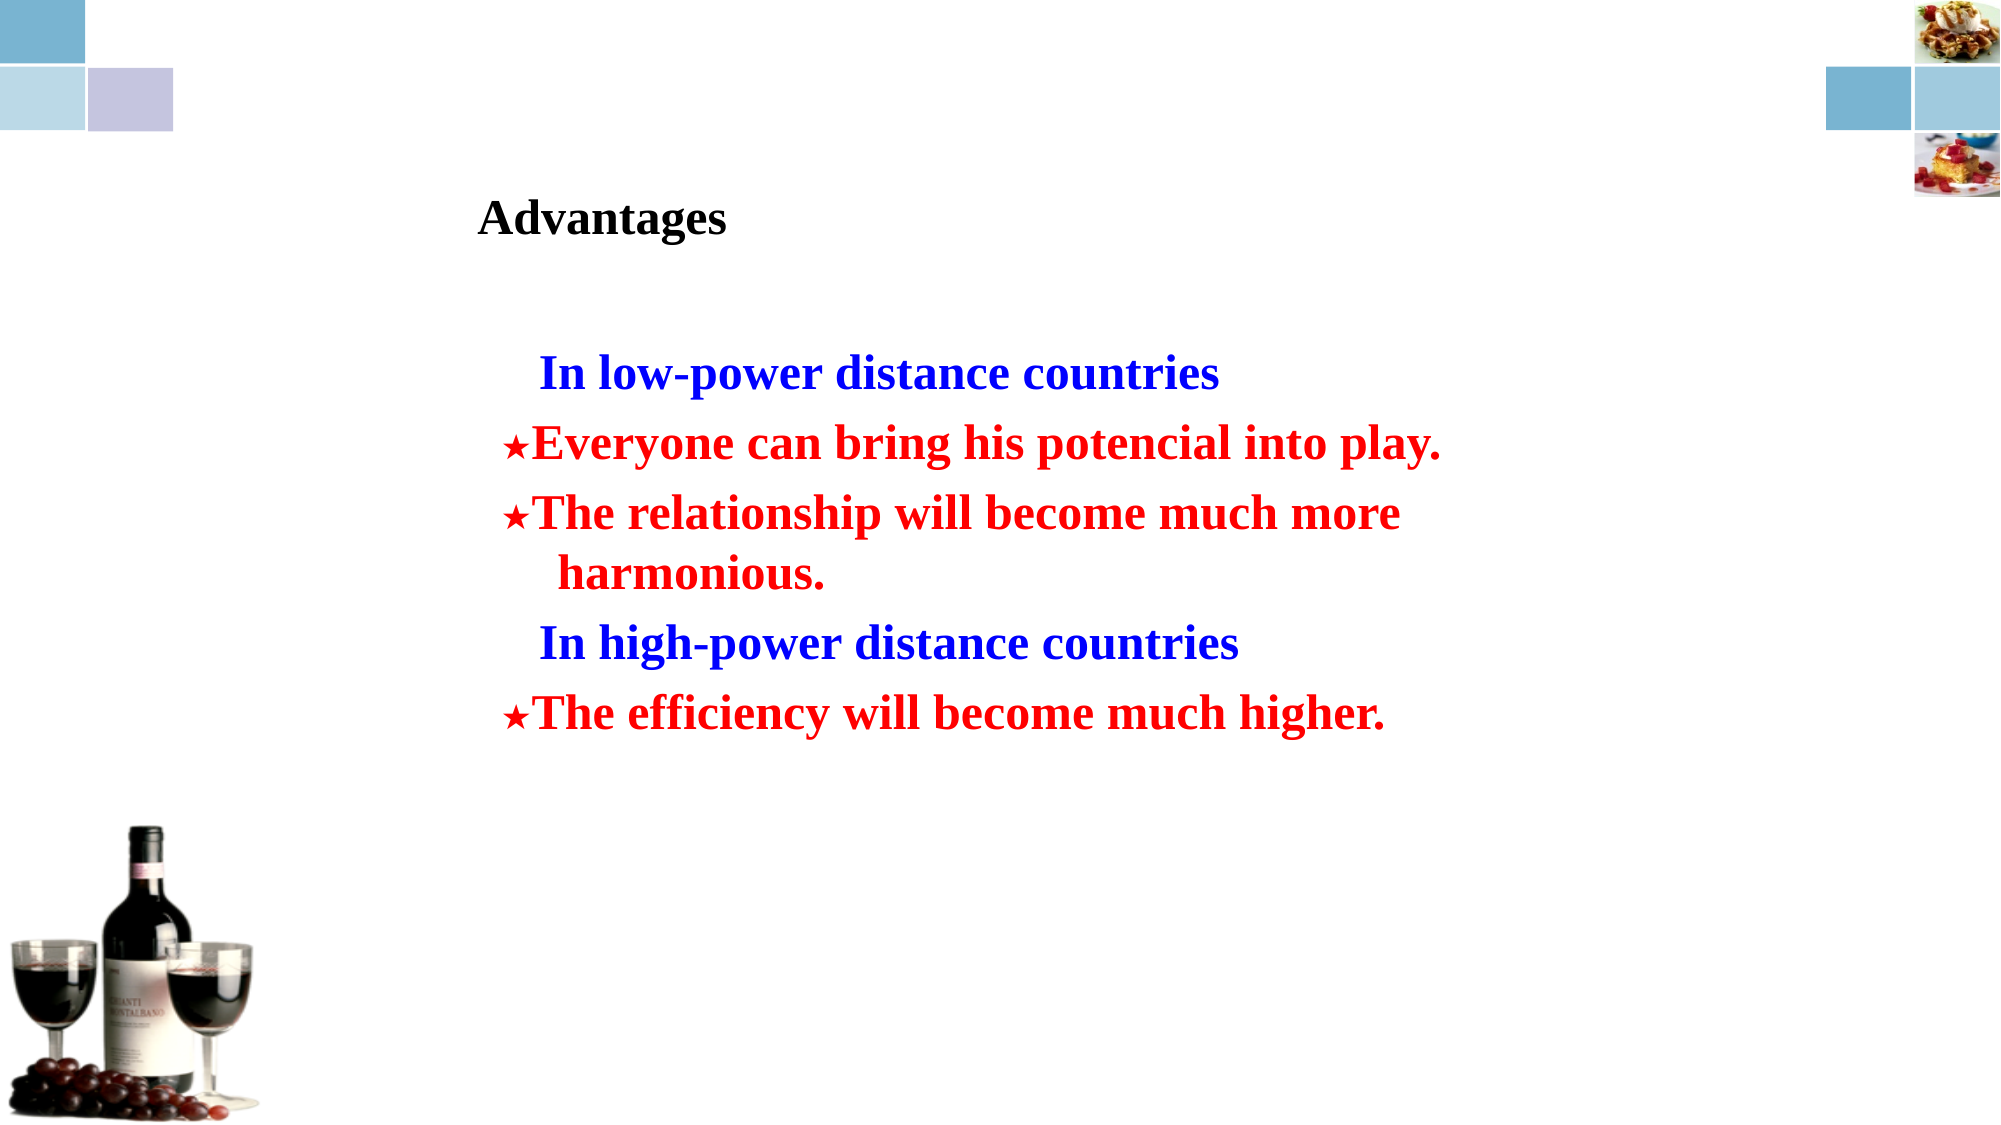

# Advantages
   In low-power distance countries
★Everyone can bring his potencial into play.
★The relationship will become much more harmonious.
   In high-power distance countries
★The efficiency will become much higher.